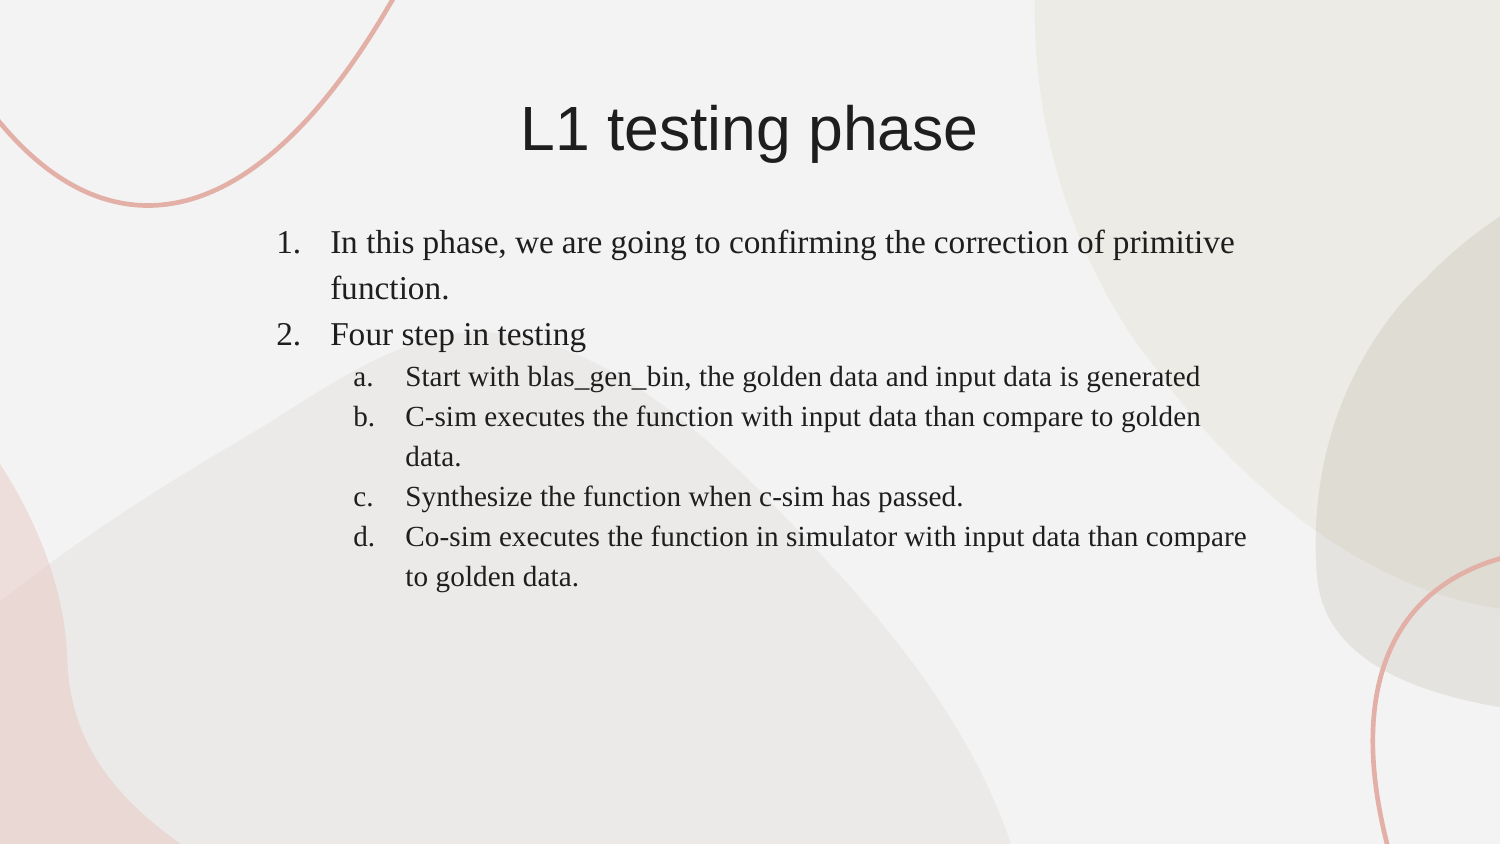

L1 testing phase
In this phase, we are going to confirming the correction of primitive function.
Four step in testing
Start with blas_gen_bin, the golden data and input data is generated
C-sim executes the function with input data than compare to golden data.
Synthesize the function when c-sim has passed.
Co-sim executes the function in simulator with input data than compare to golden data.